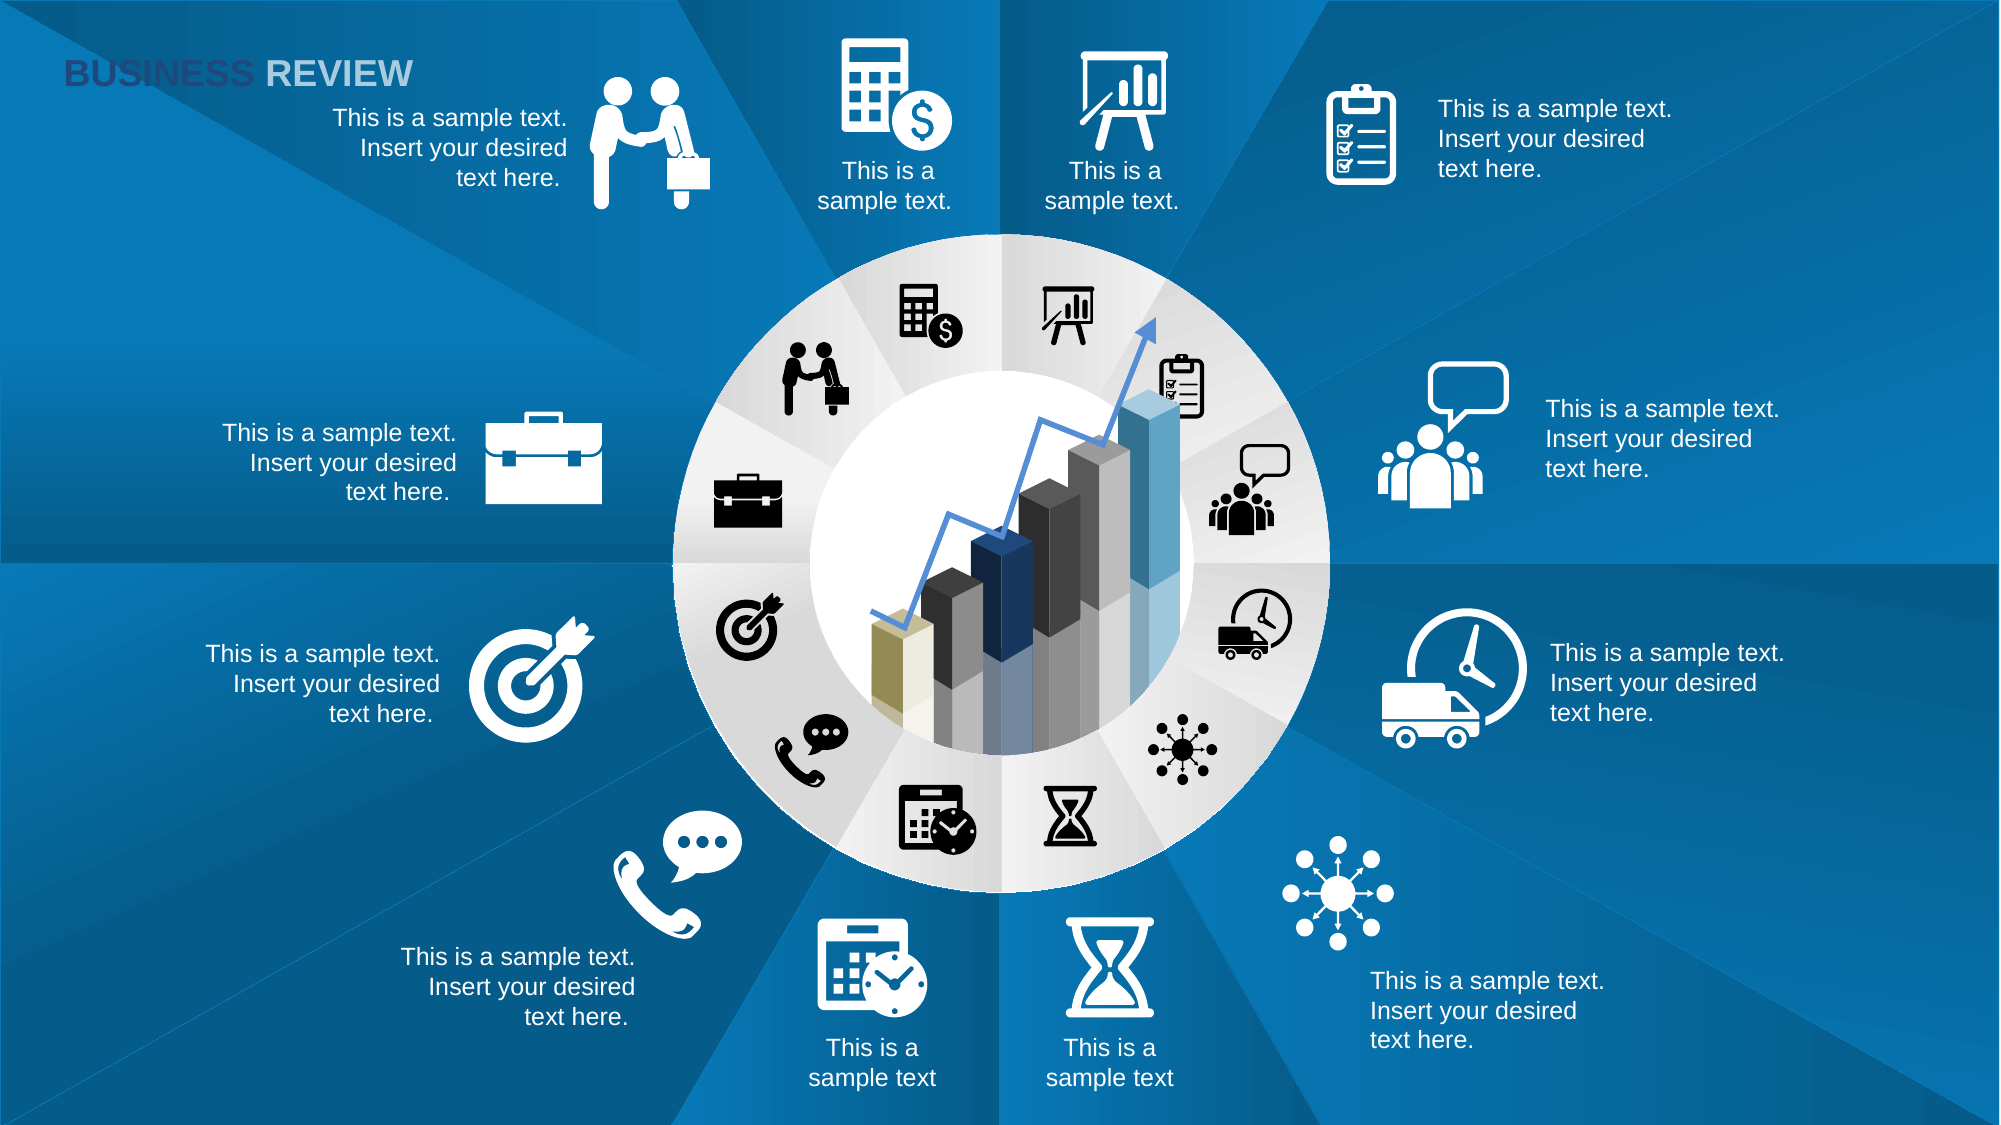

BUSINESS REVIEW

This is a sample text.
Insert your desired text here.
This is a sample text.
Insert your desired text here.
This is a sample text.
This is a sample text.

This is a sample text.
Insert your desired text here.
This is a sample text.
Insert your desired text here.

This is a sample text.
Insert your desired text here.
This is a sample text.
Insert your desired text here.

This is a sample text.
Insert your desired text here.
This is a sample text.
Insert your desired text here.
This is a sample text
This is a sample text